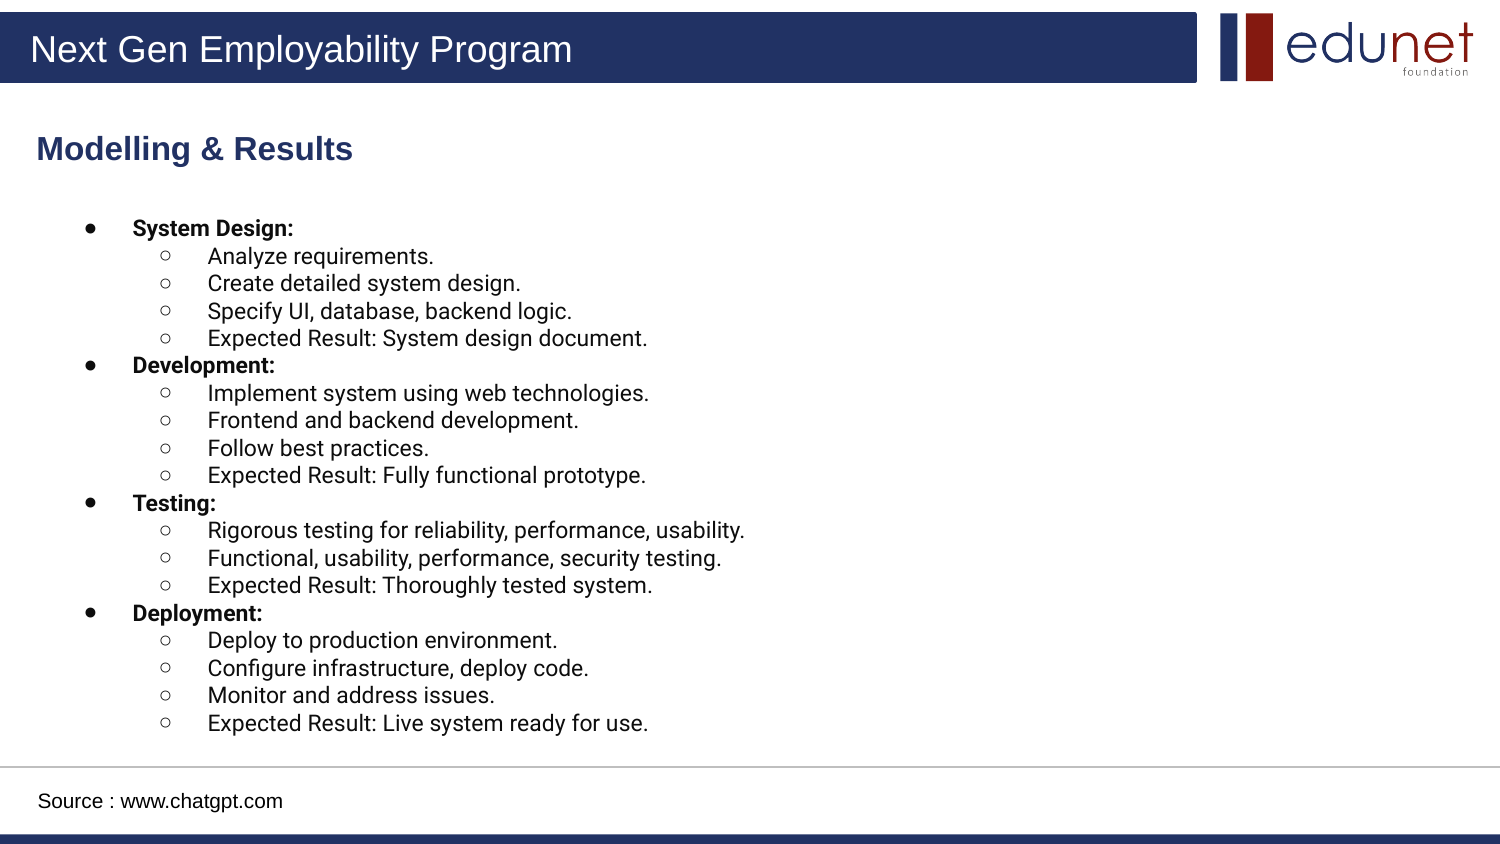

# Modelling & Results
System Design:
Analyze requirements.
Create detailed system design.
Specify UI, database, backend logic.
Expected Result: System design document.
Development:
Implement system using web technologies.
Frontend and backend development.
Follow best practices.
Expected Result: Fully functional prototype.
Testing:
Rigorous testing for reliability, performance, usability.
Functional, usability, performance, security testing.
Expected Result: Thoroughly tested system.
Deployment:
Deploy to production environment.
Configure infrastructure, deploy code.
Monitor and address issues.
Expected Result: Live system ready for use.
Source : www.chatgpt.com